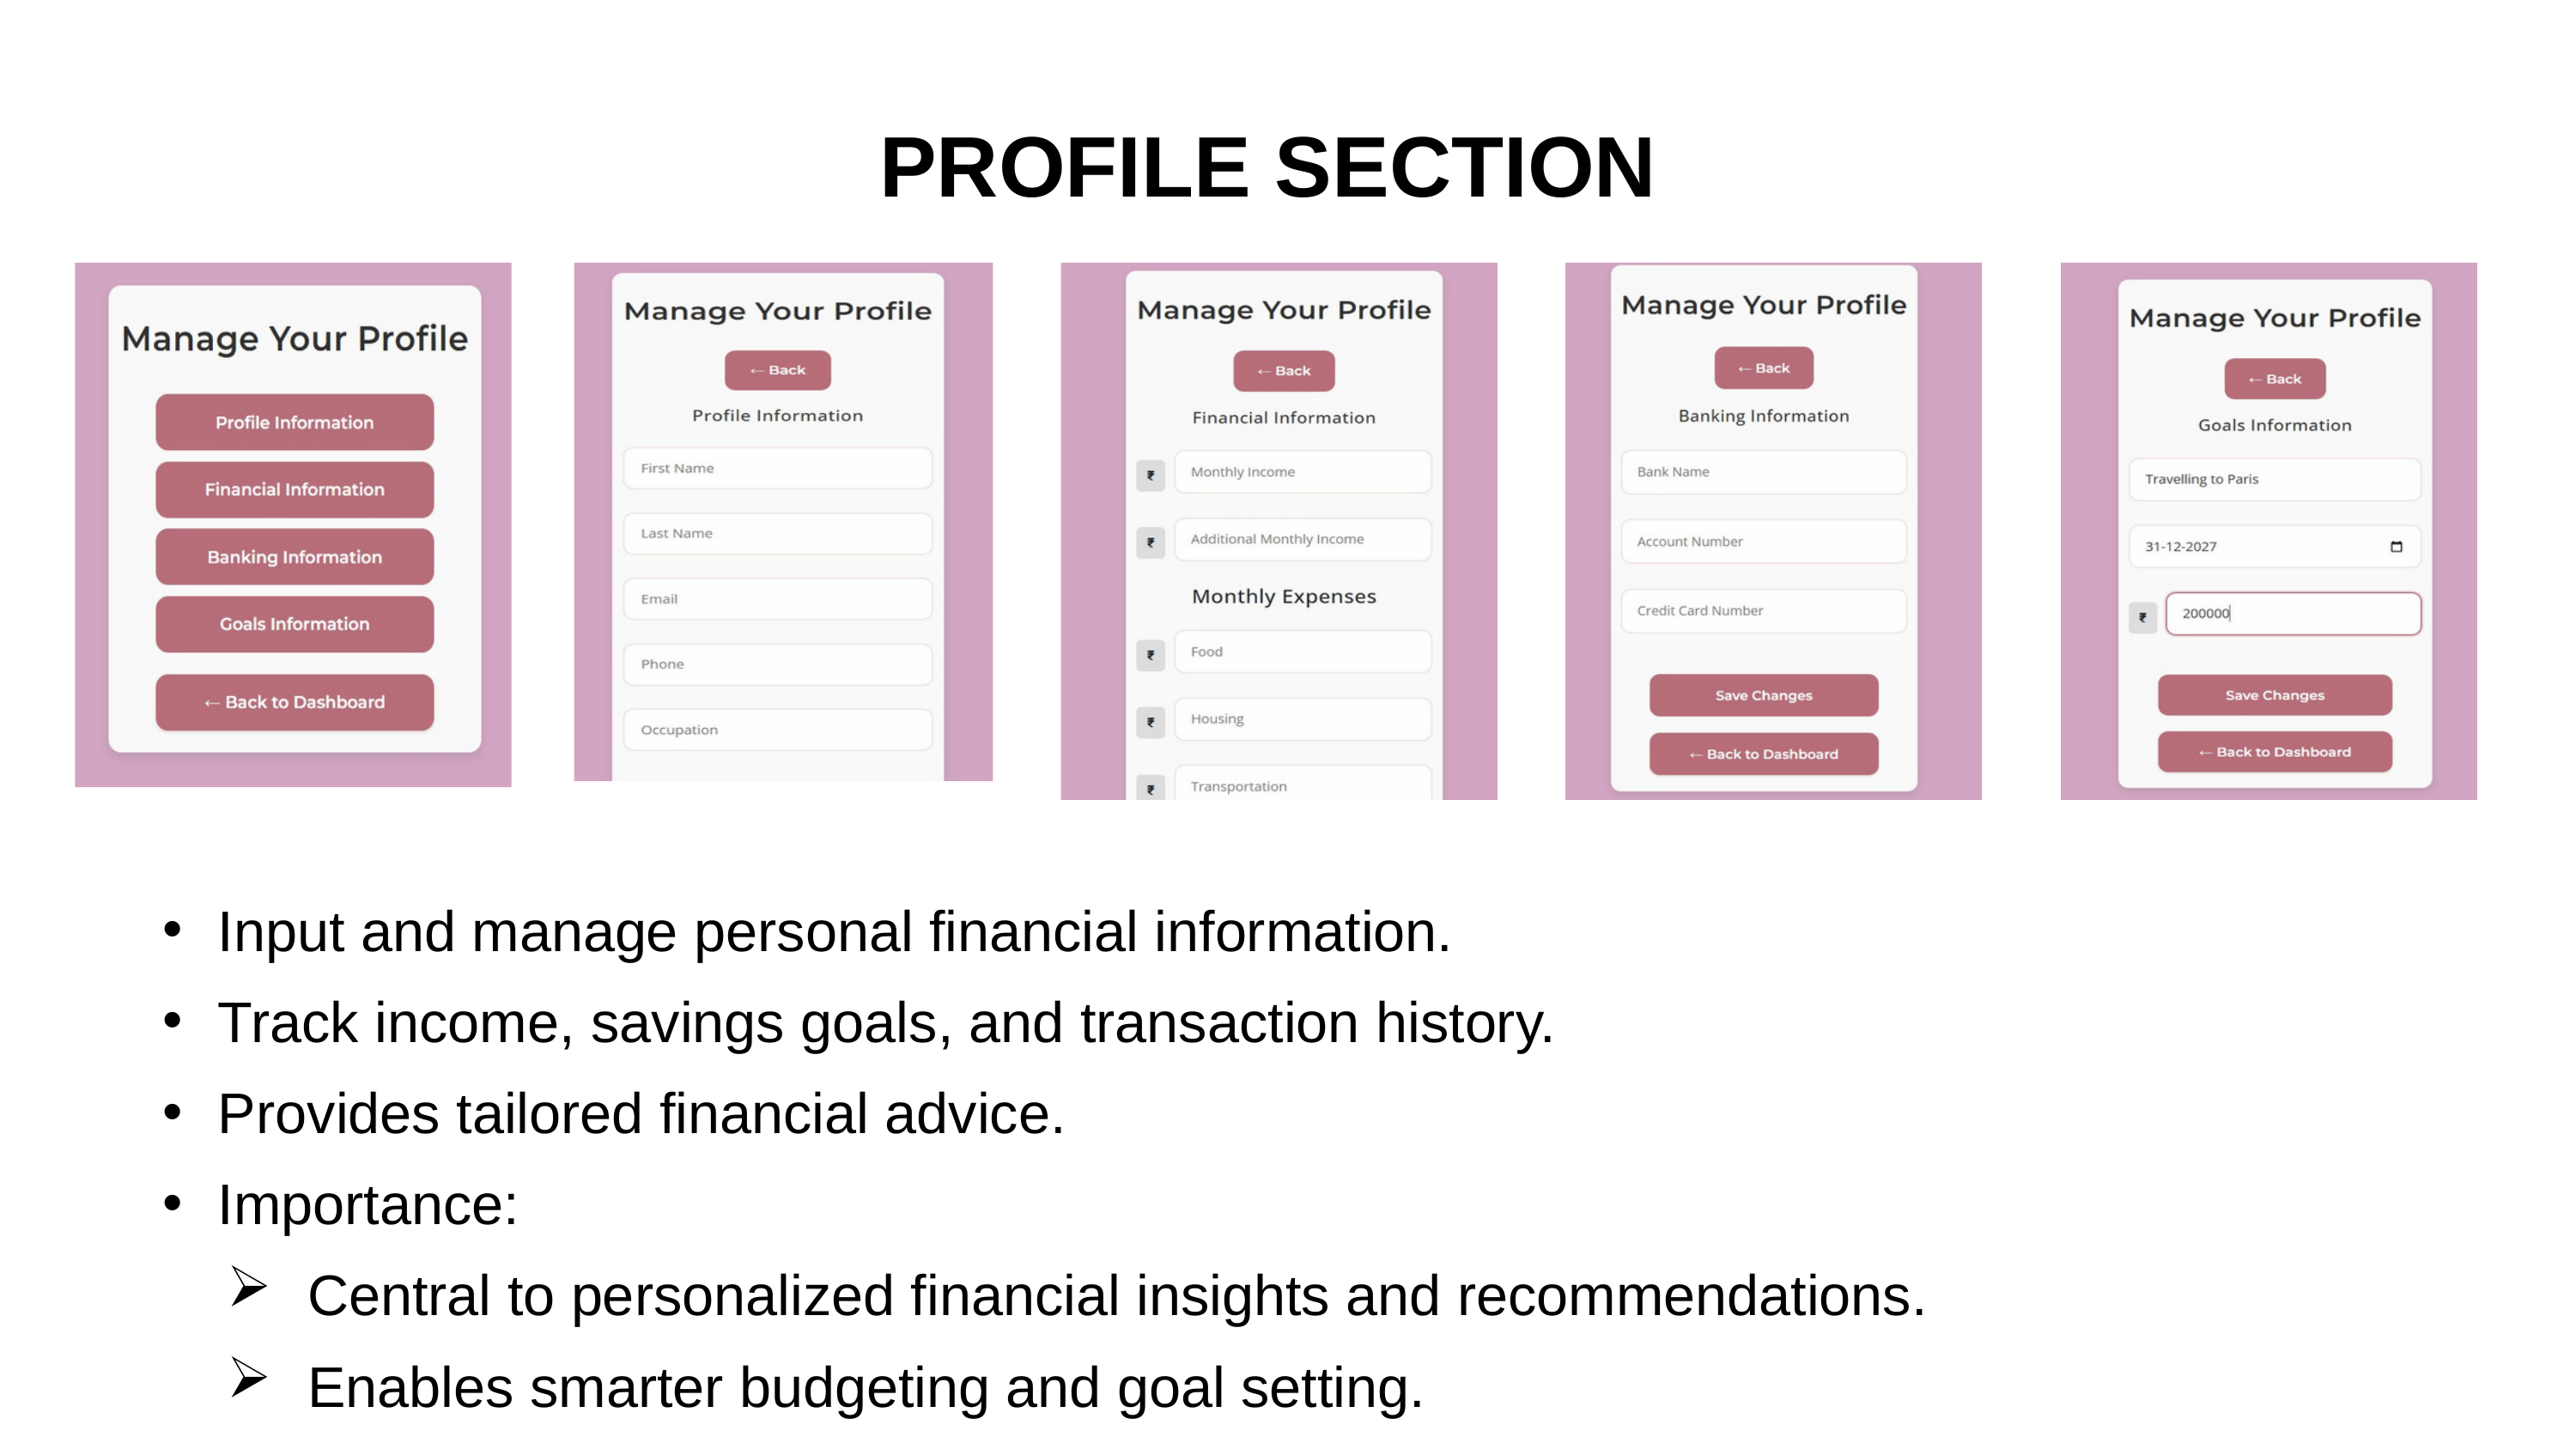

PROFILE SECTION

Input and manage personal financial information.
Track income, savings goals, and transaction history.
Provides tailored financial advice.
Importance:
Central to personalized financial insights and recommendations.
Enables smarter budgeting and goal setting.